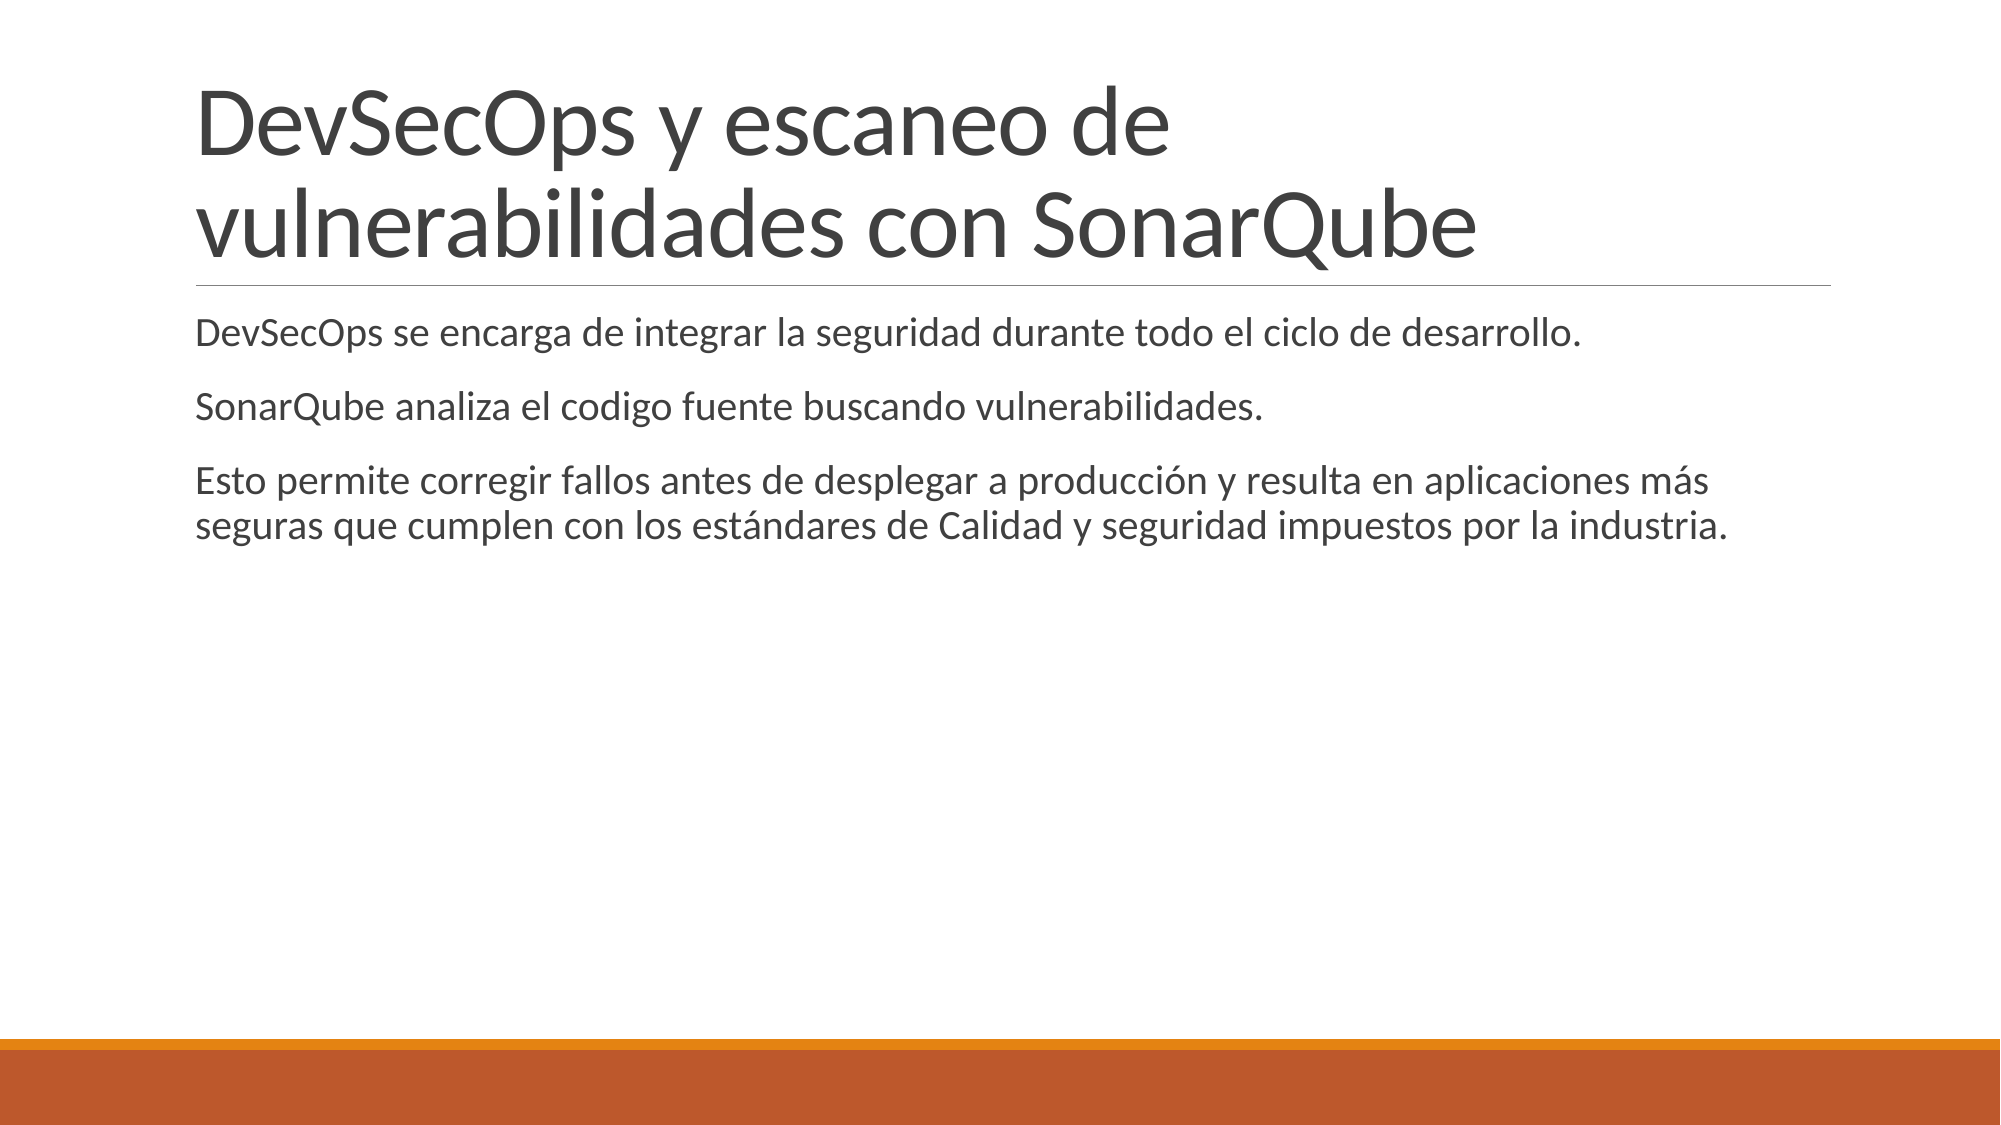

# DevSecOps y escaneo de vulnerabilidades con SonarQube
DevSecOps se encarga de integrar la seguridad durante todo el ciclo de desarrollo.
SonarQube analiza el codigo fuente buscando vulnerabilidades.
Esto permite corregir fallos antes de desplegar a producción y resulta en aplicaciones más seguras que cumplen con los estándares de Calidad y seguridad impuestos por la industria.